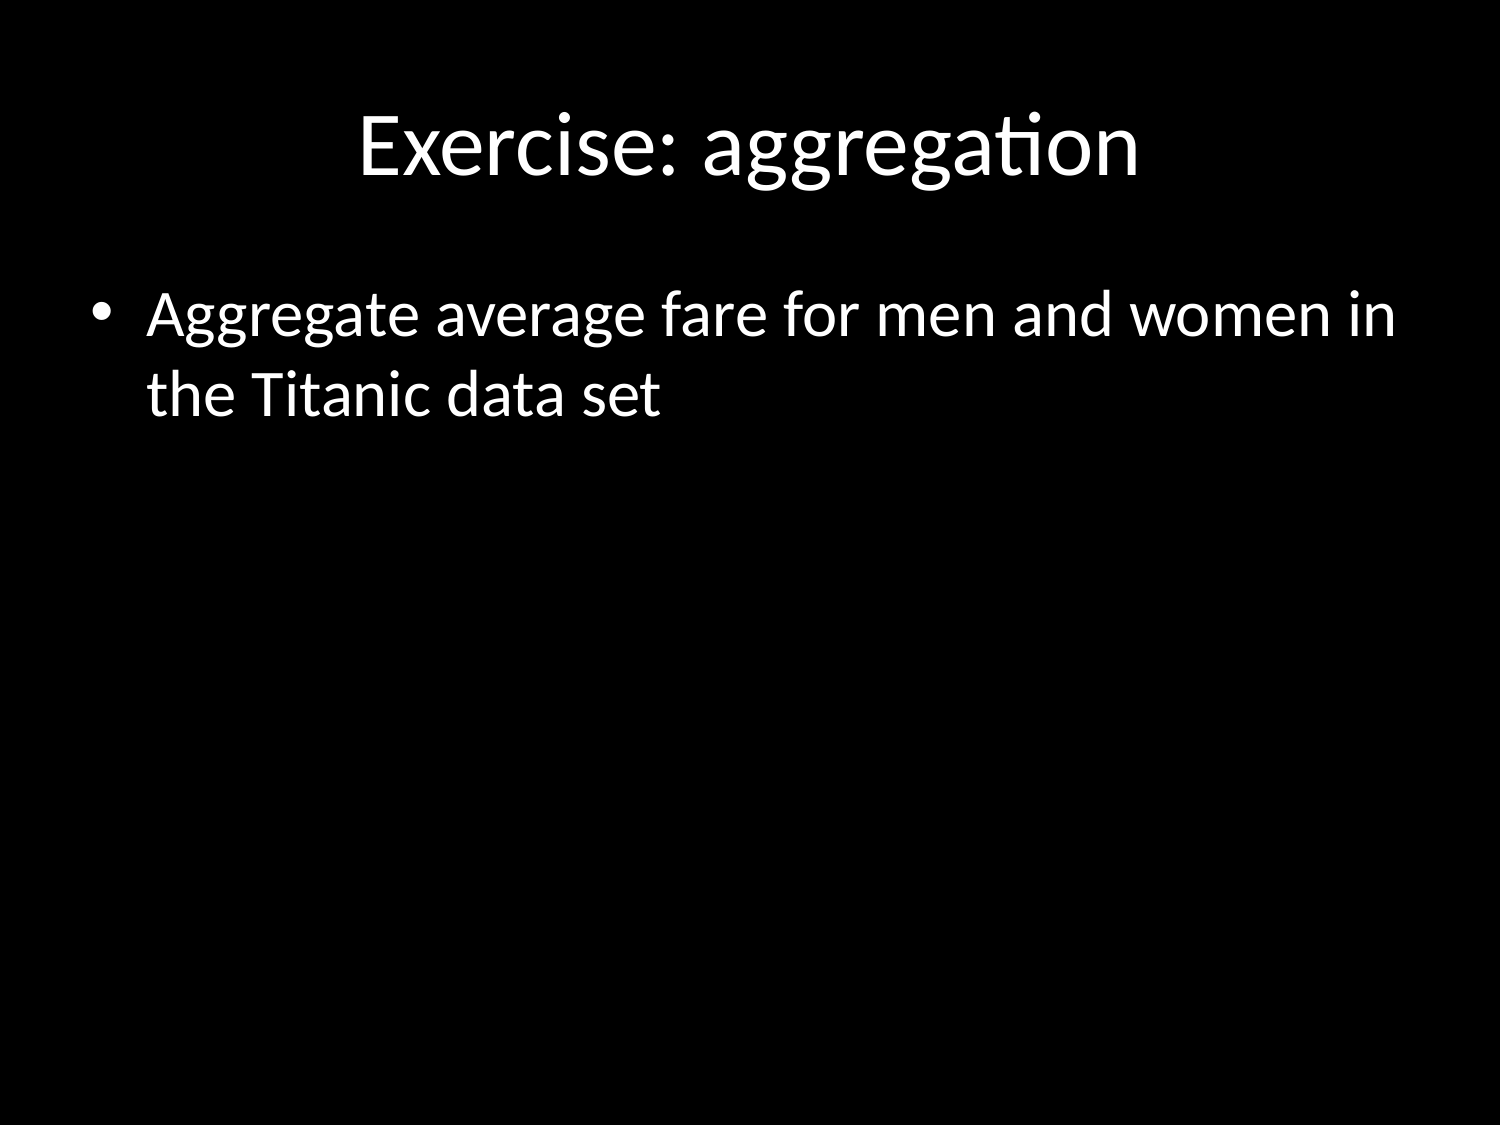

# Exercise: aggregation
Aggregate average fare for men and women in the Titanic data set